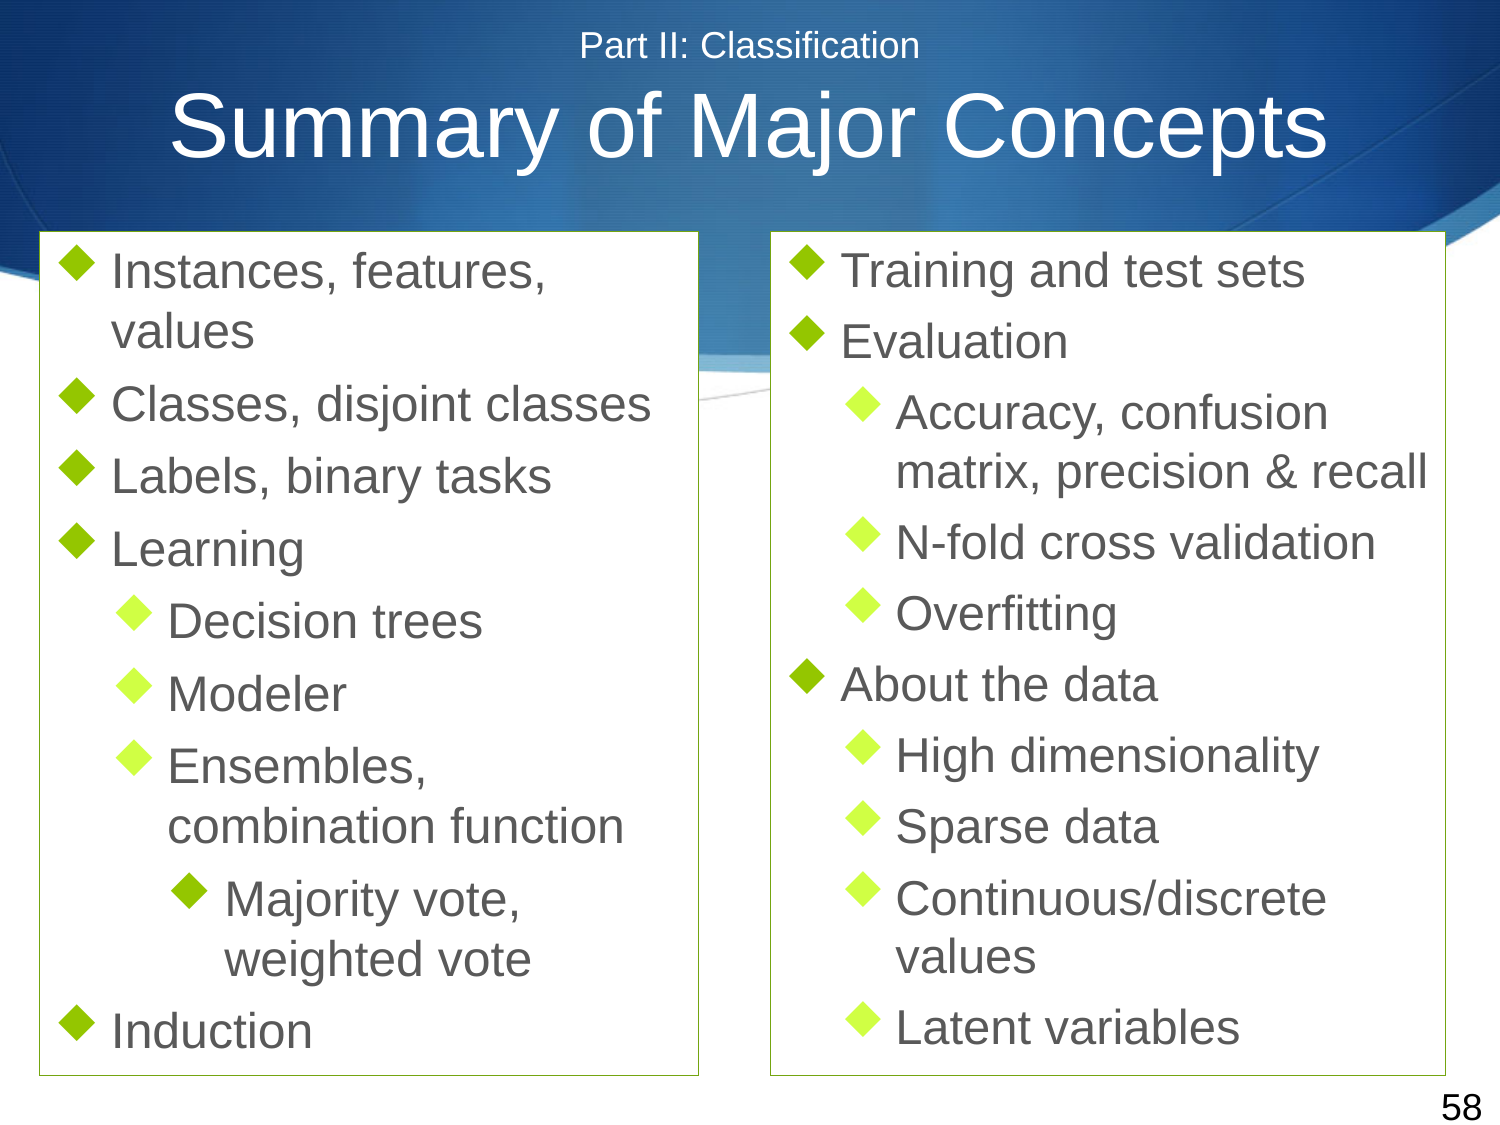

# Part II: Classification Summary of Major Concepts
Instances, features, values
Classes, disjoint classes
Labels, binary tasks
Learning
Decision trees
Modeler
Ensembles, combination function
Majority vote, weighted vote
Induction
Training and test sets
Evaluation
Accuracy, confusion matrix, precision & recall
N-fold cross validation
Overfitting
About the data
High dimensionality
Sparse data
Continuous/discrete values
Latent variables
58